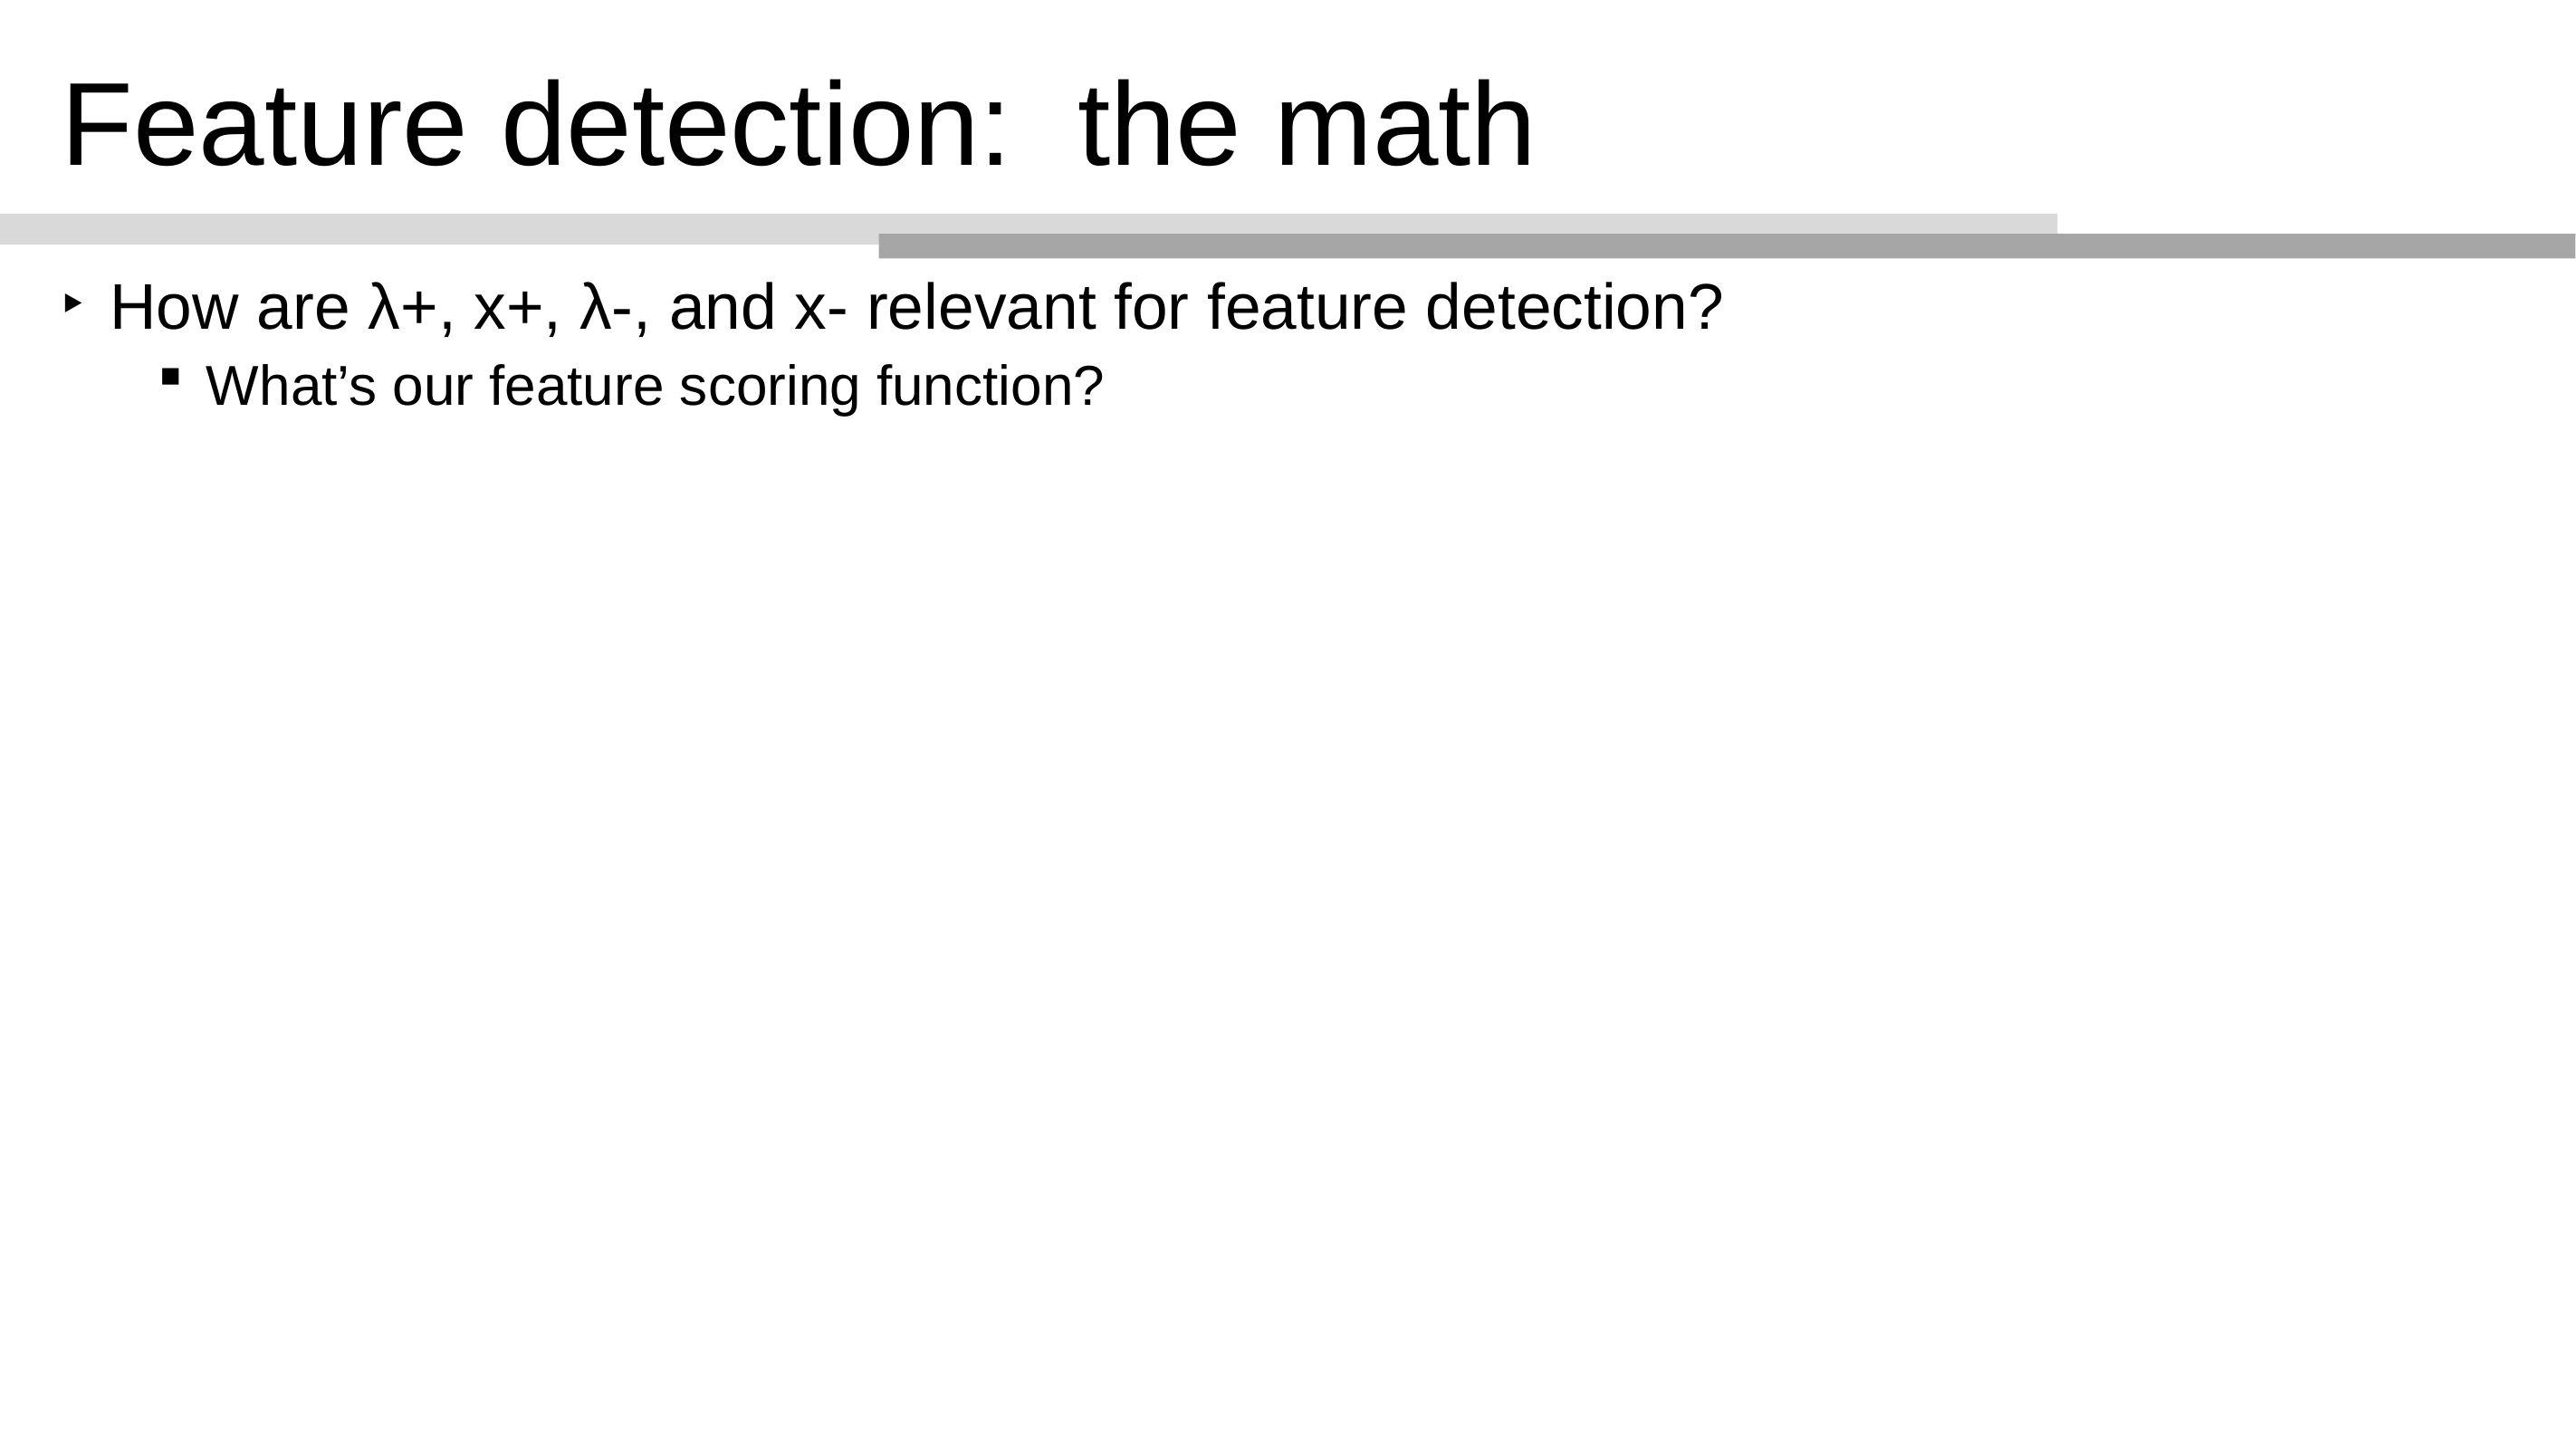

# Feature detection:  the math
How are λ+, x+, λ-, and x- relevant for feature detection?
What’s our feature scoring function?